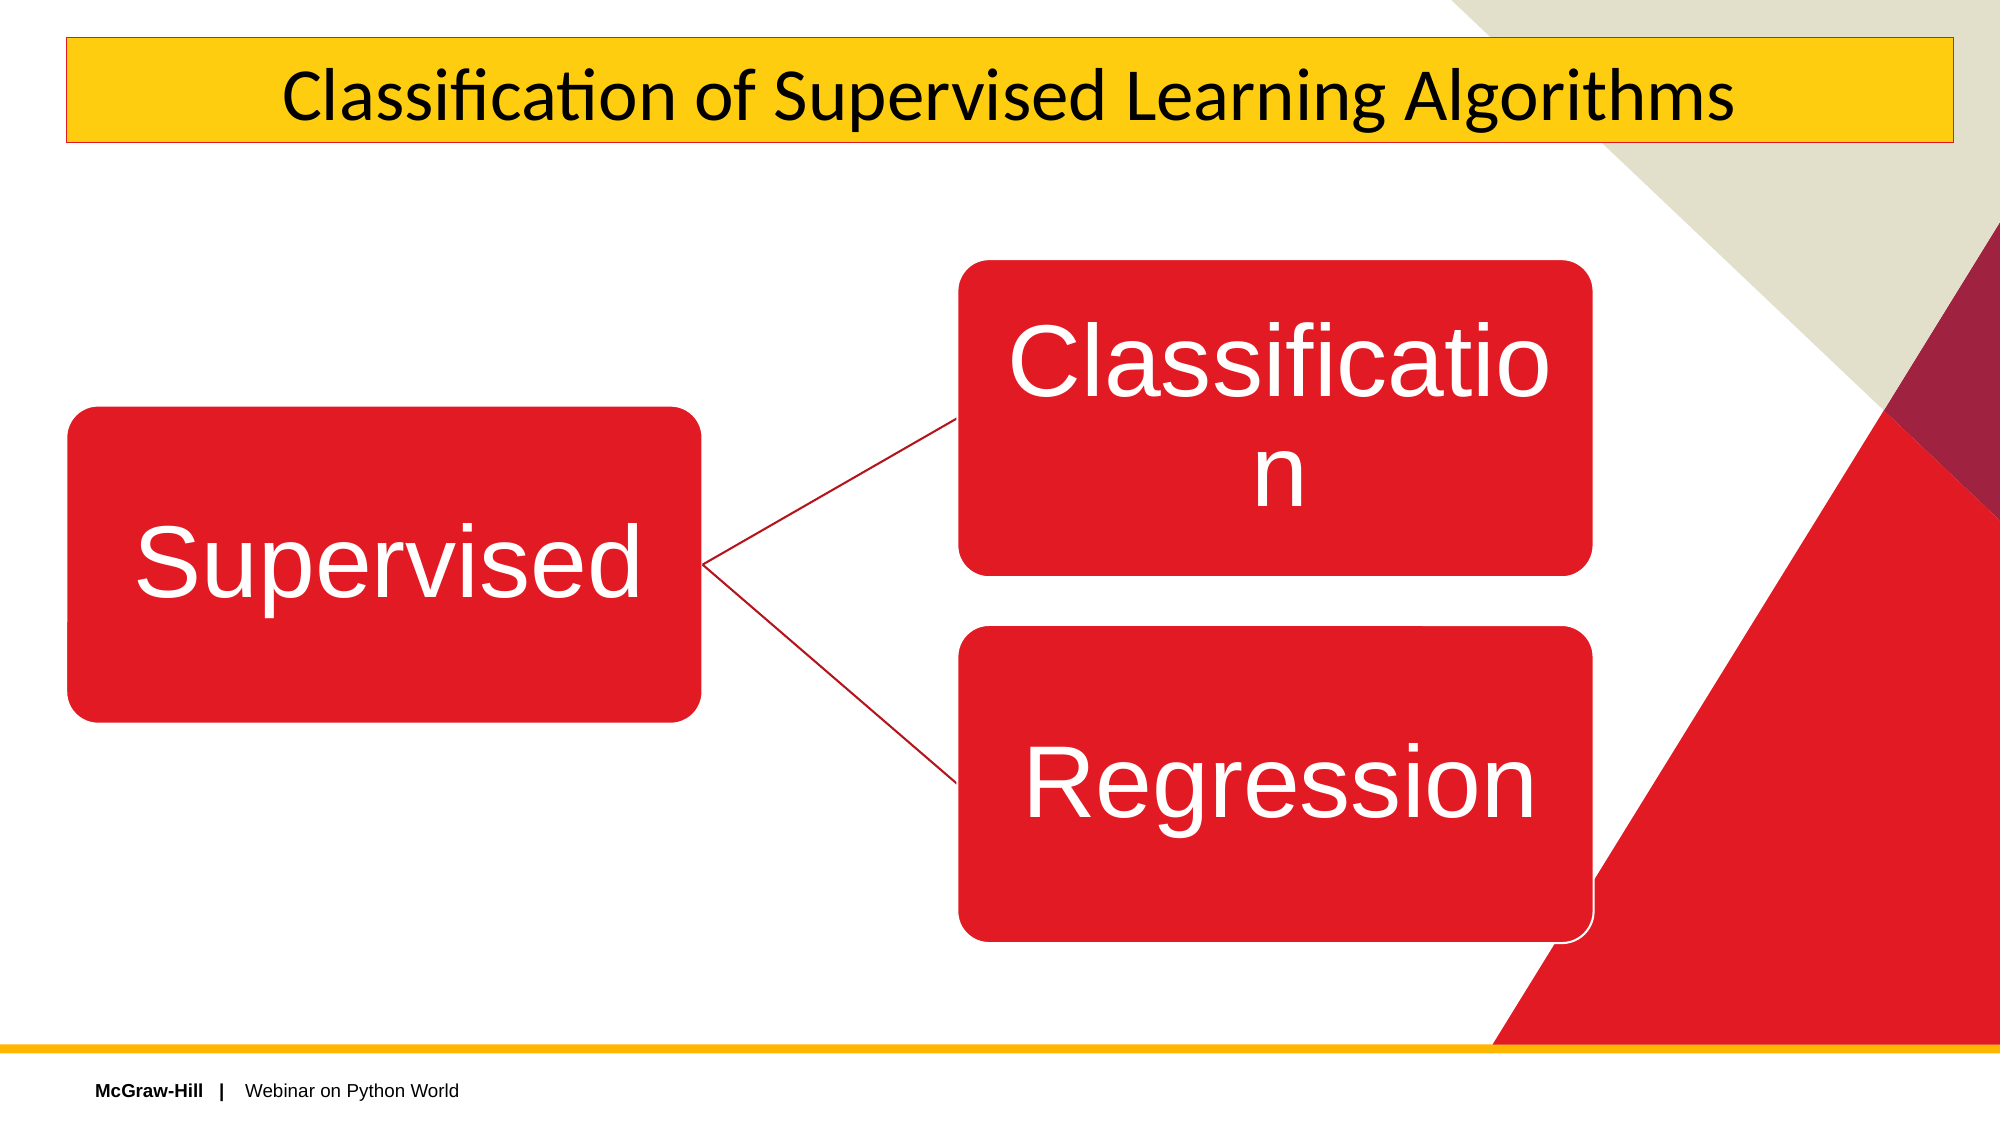

Classification of Supervised Learning Algorithms
Supervised

Classification

Regression
Webinar on Python World